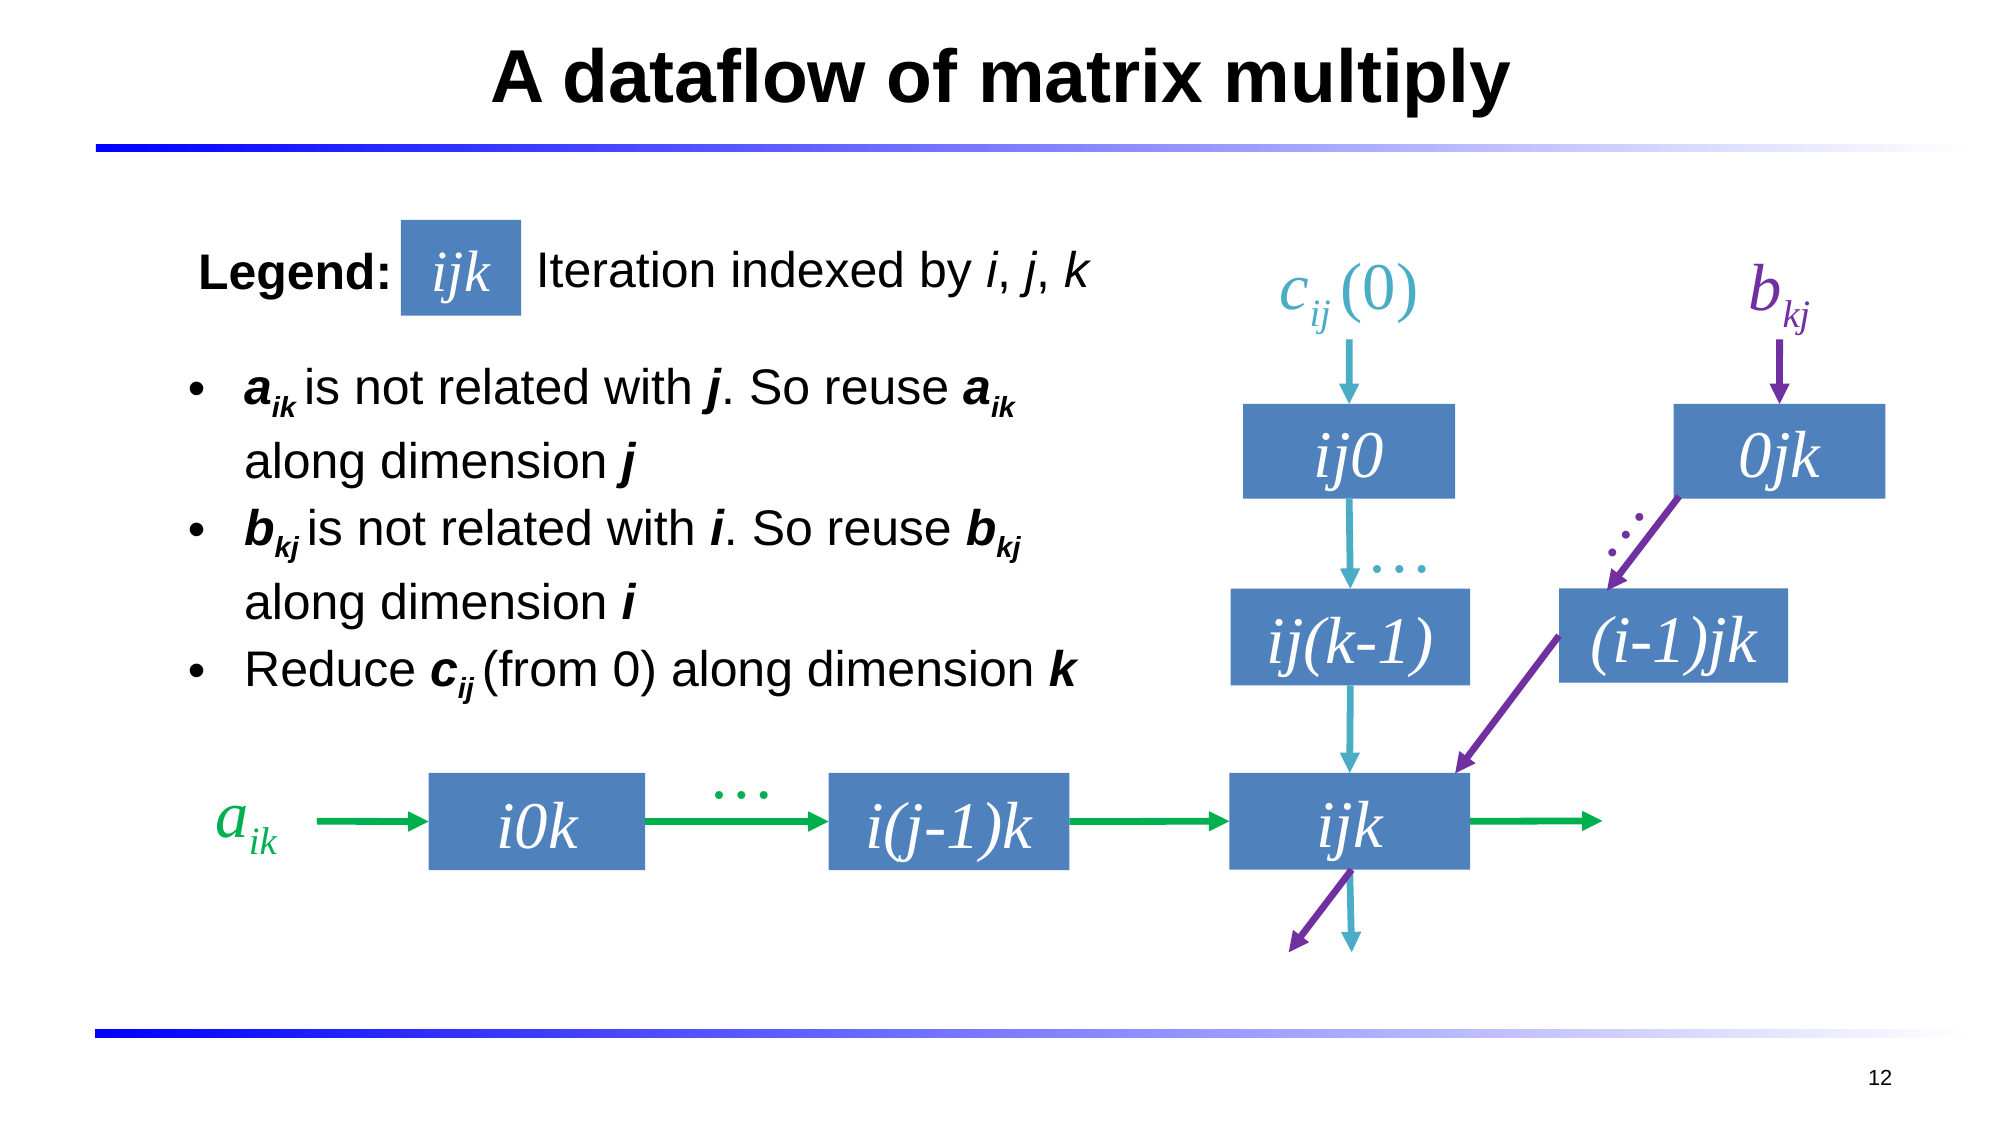

# A dataflow of matrix multiply
ijk
Iteration indexed by i, j, k
Legend:
cij (0)
ij0
…
ij(k-1)
bkj
0jk
…
(i-1)jk
aik is not related with j. So reuse aik along dimension j
bkj is not related with i. So reuse bkj along dimension i
Reduce cij (from 0) along dimension k
…
aik
i0k
i(j-1)k
ijk
12